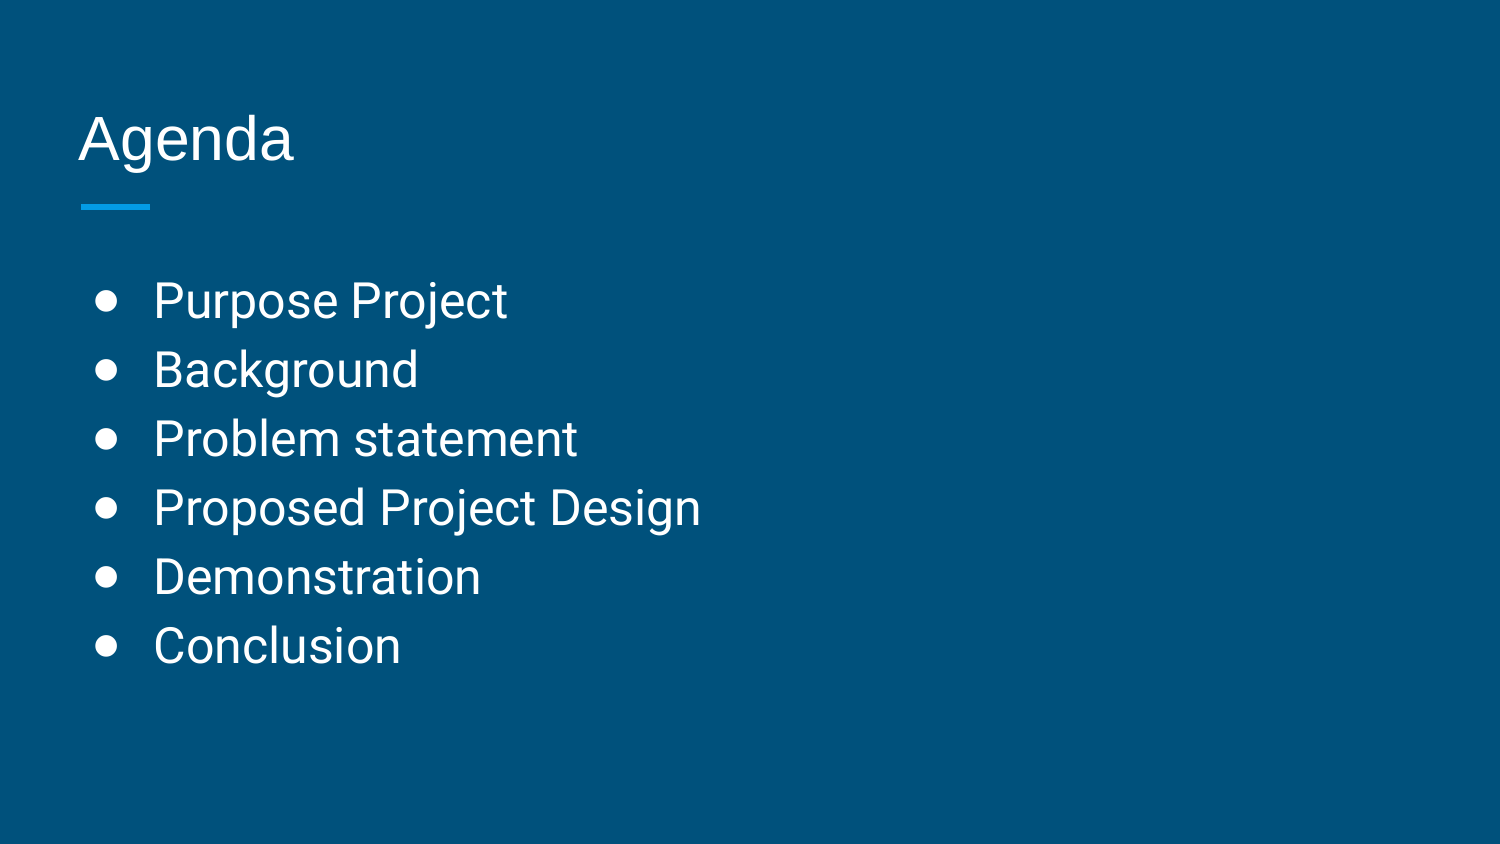

# Agenda
Purpose Project
Background
Problem statement
Proposed Project Design
Demonstration
Conclusion